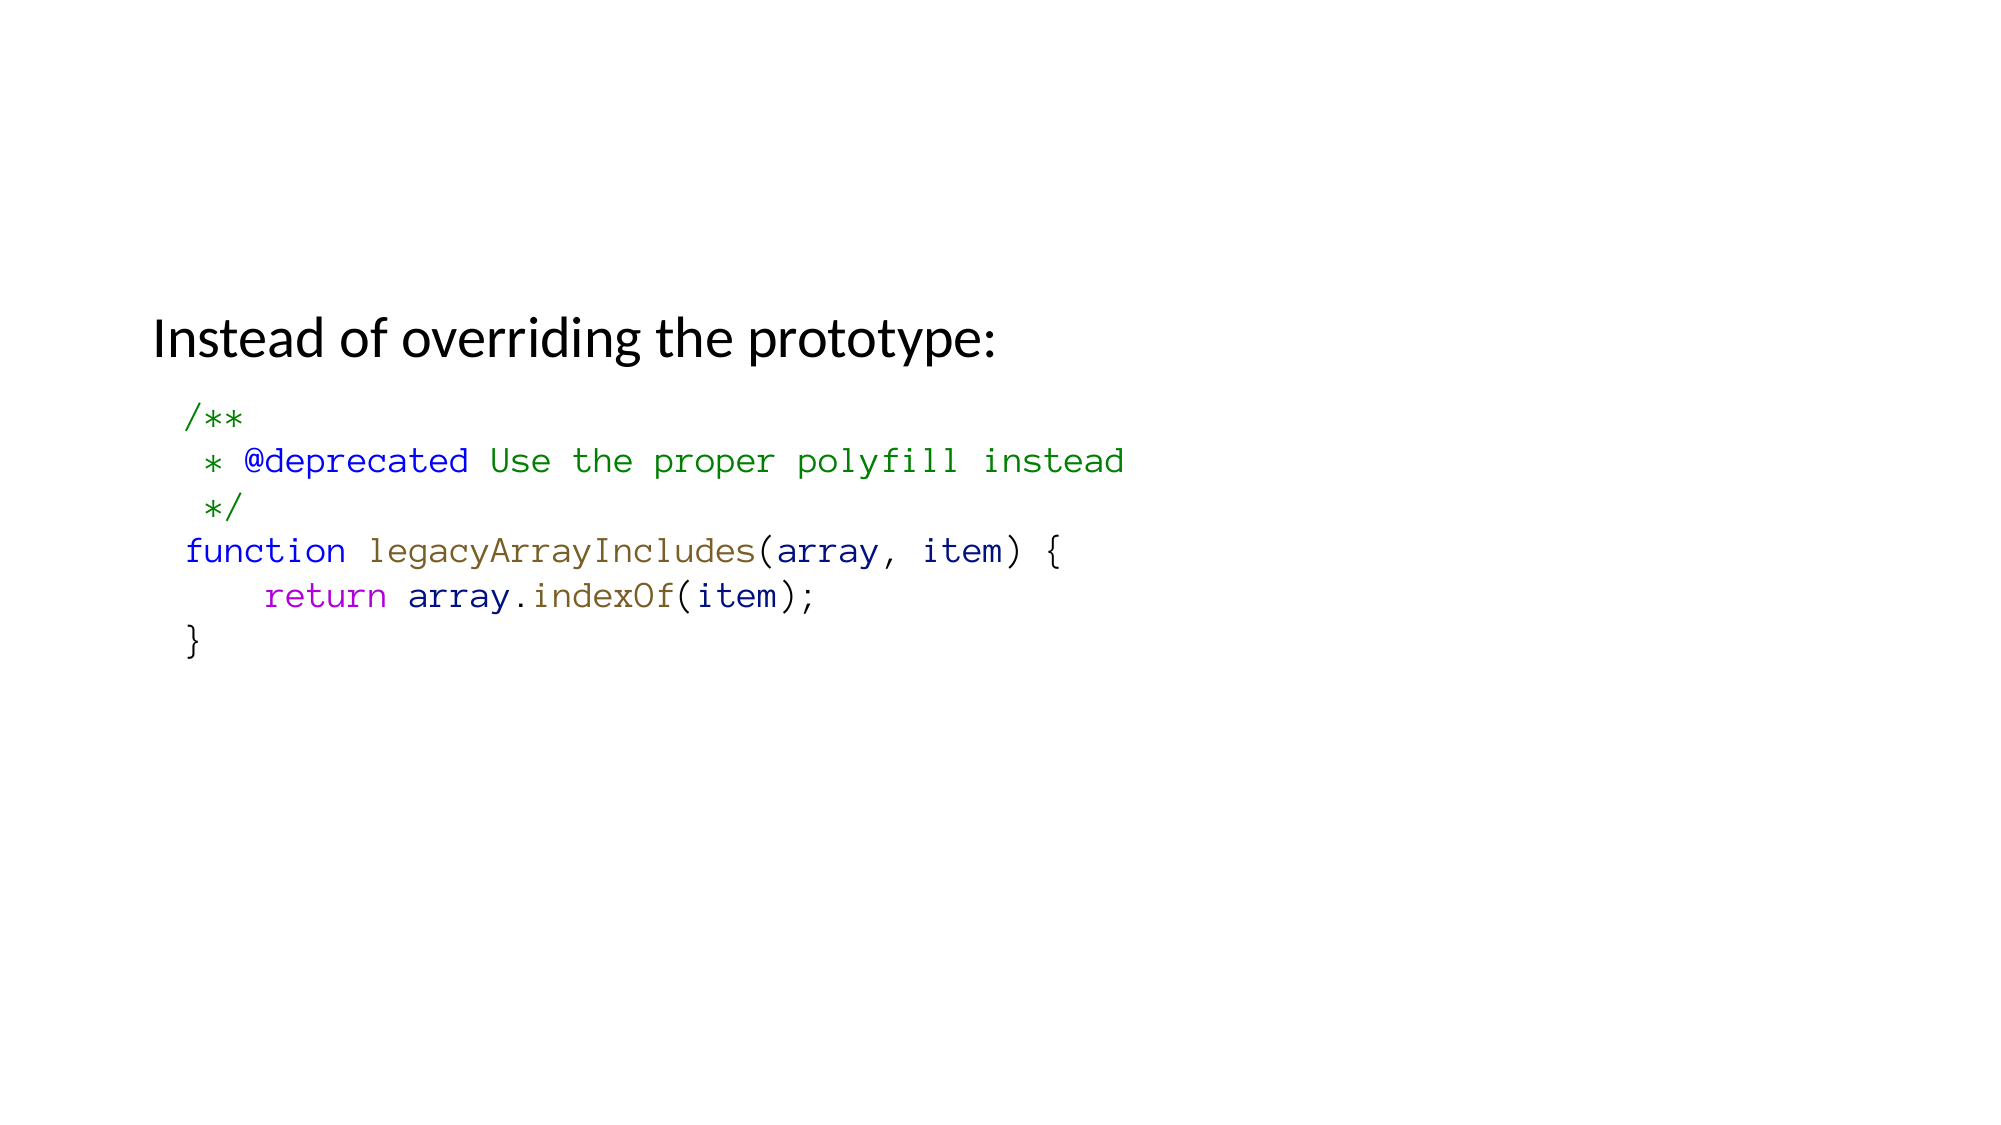

Instead of overriding the prototype:

/**
 * @deprecated Use the proper polyfill instead
 */
function legacyArrayIncludes(array, item) {
    return array.indexOf(item);
}